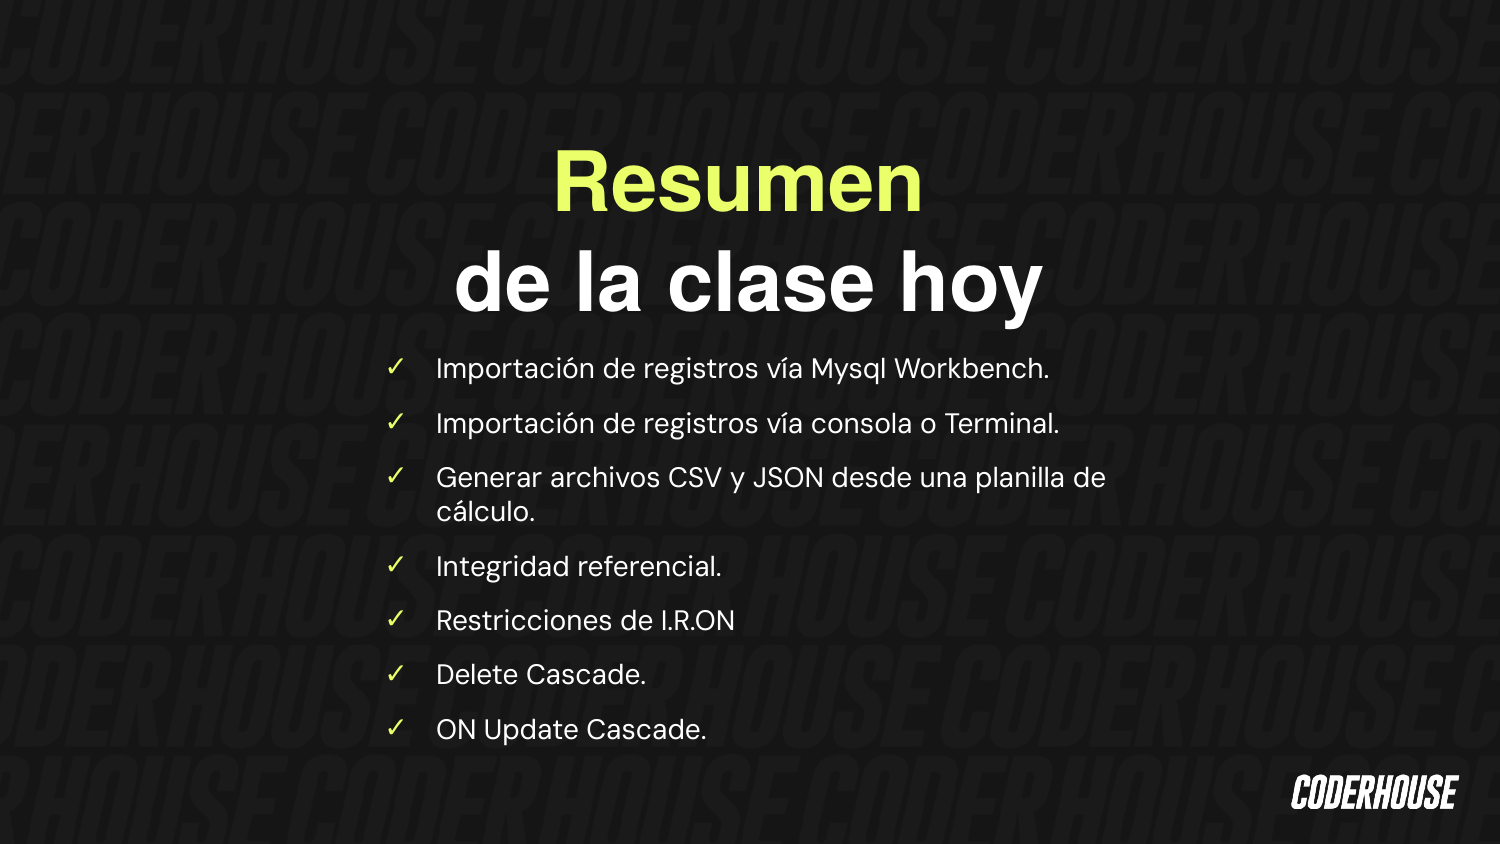

Resumen
de la clase hoy
Importación de registros vía Mysql Workbench.
Importación de registros vía consola o Terminal.
Generar archivos CSV y JSON desde una planilla de cálculo.
Integridad referencial.
Restricciones de I.R.ON
Delete Cascade.
ON Update Cascade.